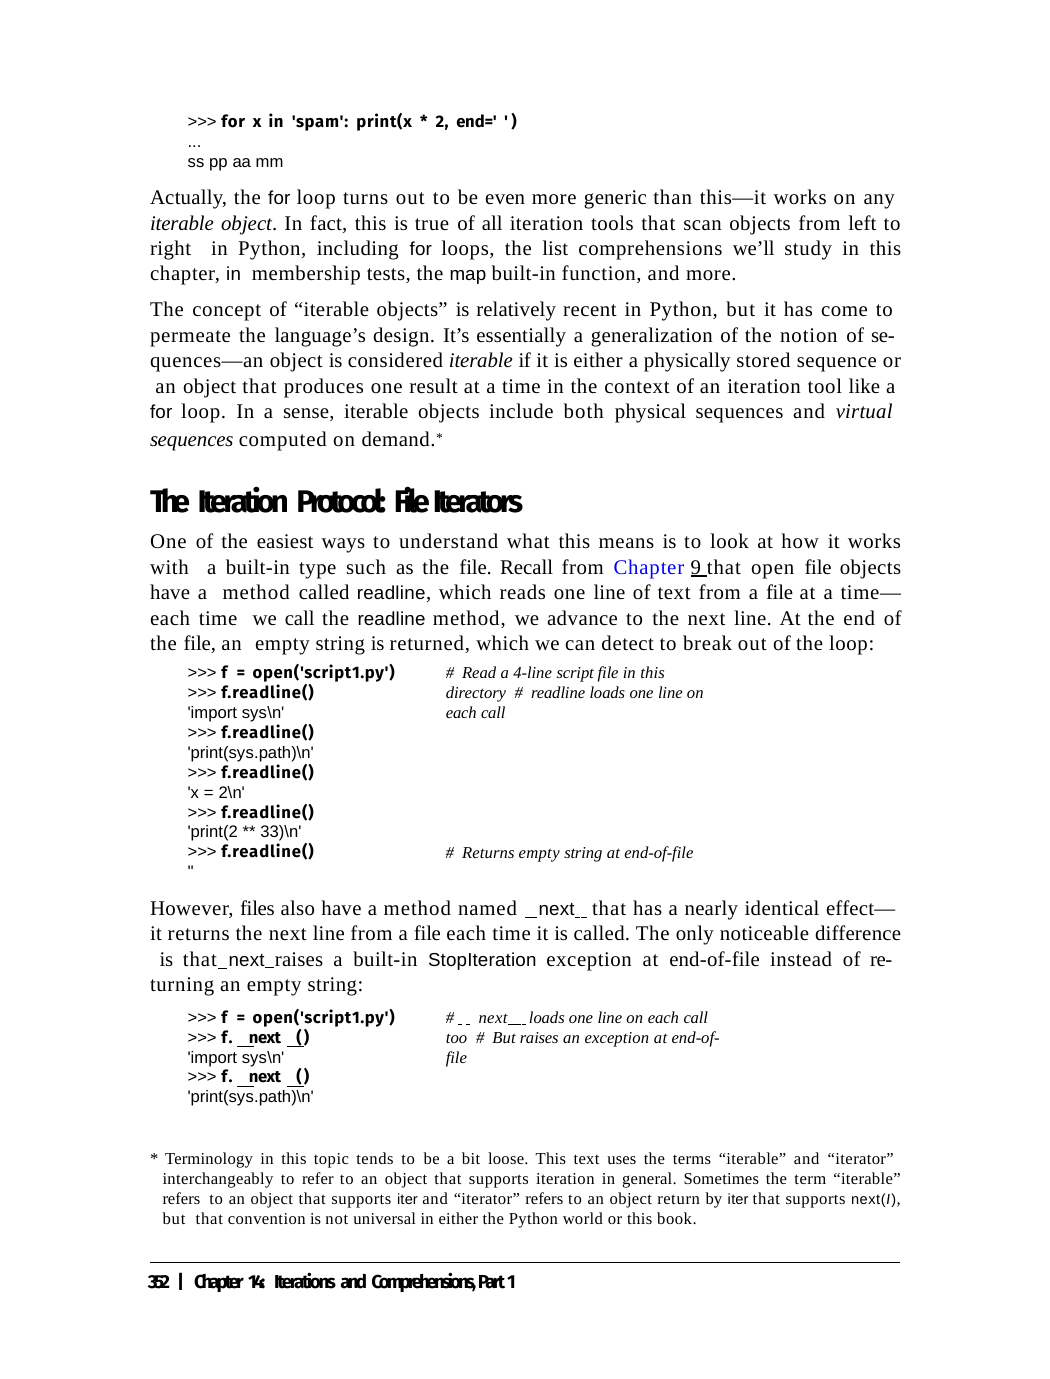

>>> for x in 'spam': print(x * 2, end=' ')
...
ss pp aa mm
Actually, the for loop turns out to be even more generic than this—it works on any  iterable object. In fact, this is true of all iteration tools that scan objects from left to right  in Python, including for loops, the list comprehensions we’ll study in this chapter, in  membership tests, the map built-in function, and more.
The concept of “iterable objects” is relatively recent in Python, but it has come to  permeate the language’s design. It’s essentially a generalization of the notion of se-  quences—an object is considered iterable if it is either a physically stored sequence or  an object that produces one result at a time in the context of an iteration tool like a  for loop. In a sense, iterable objects include both physical sequences and virtual  sequences computed on demand.*

The Iteration Protocol: File Iterators
One of the easiest ways to understand what this means is to look at how it works with  a built-in type such as the file. Recall from Chapter 9 that open file objects have a  method called readline, which reads one line of text from a file at a time—each time  we call the readline method, we advance to the next line. At the end of the file, an  empty string is returned, which we can detect to break out of the loop:
>>> f = open('script1.py')
>>> f.readline()
'import sys\n'
>>> f.readline()
'print(sys.path)\n'
>>> f.readline()
'x = 2\n'
>>> f.readline()
'print(2 ** 33)\n'
>>> f.readline()
''
# Read a 4-line script file in this directory  # readline loads one line on each call
# Returns empty string at end-of-file
However, files also have a method named   next  that has a nearly identical effect—  it returns the next line from a file each time it is called. The only noticeable difference  is that next raises a built-in StopIteration exception at end-of-file instead of re-  turning an empty string:
>>> f = open('script1.py')
>>> f.  next ()
'import sys\n'
>>> f.  next ()
'print(sys.path)\n'
#  next    loads one line on each call too  # But raises an exception at end-of-file

* Terminology in this topic tends to be a bit loose. This text uses the terms “iterable” and “iterator”  interchangeably to refer to an object that supports iteration in general. Sometimes the term “iterable” refers  to an object that supports iter and “iterator” refers to an object return by iter that supports next(I), but  that convention is not universal in either the Python world or this book.

352  |  Chapter 14:  Iterations and Comprehensions, Part 1